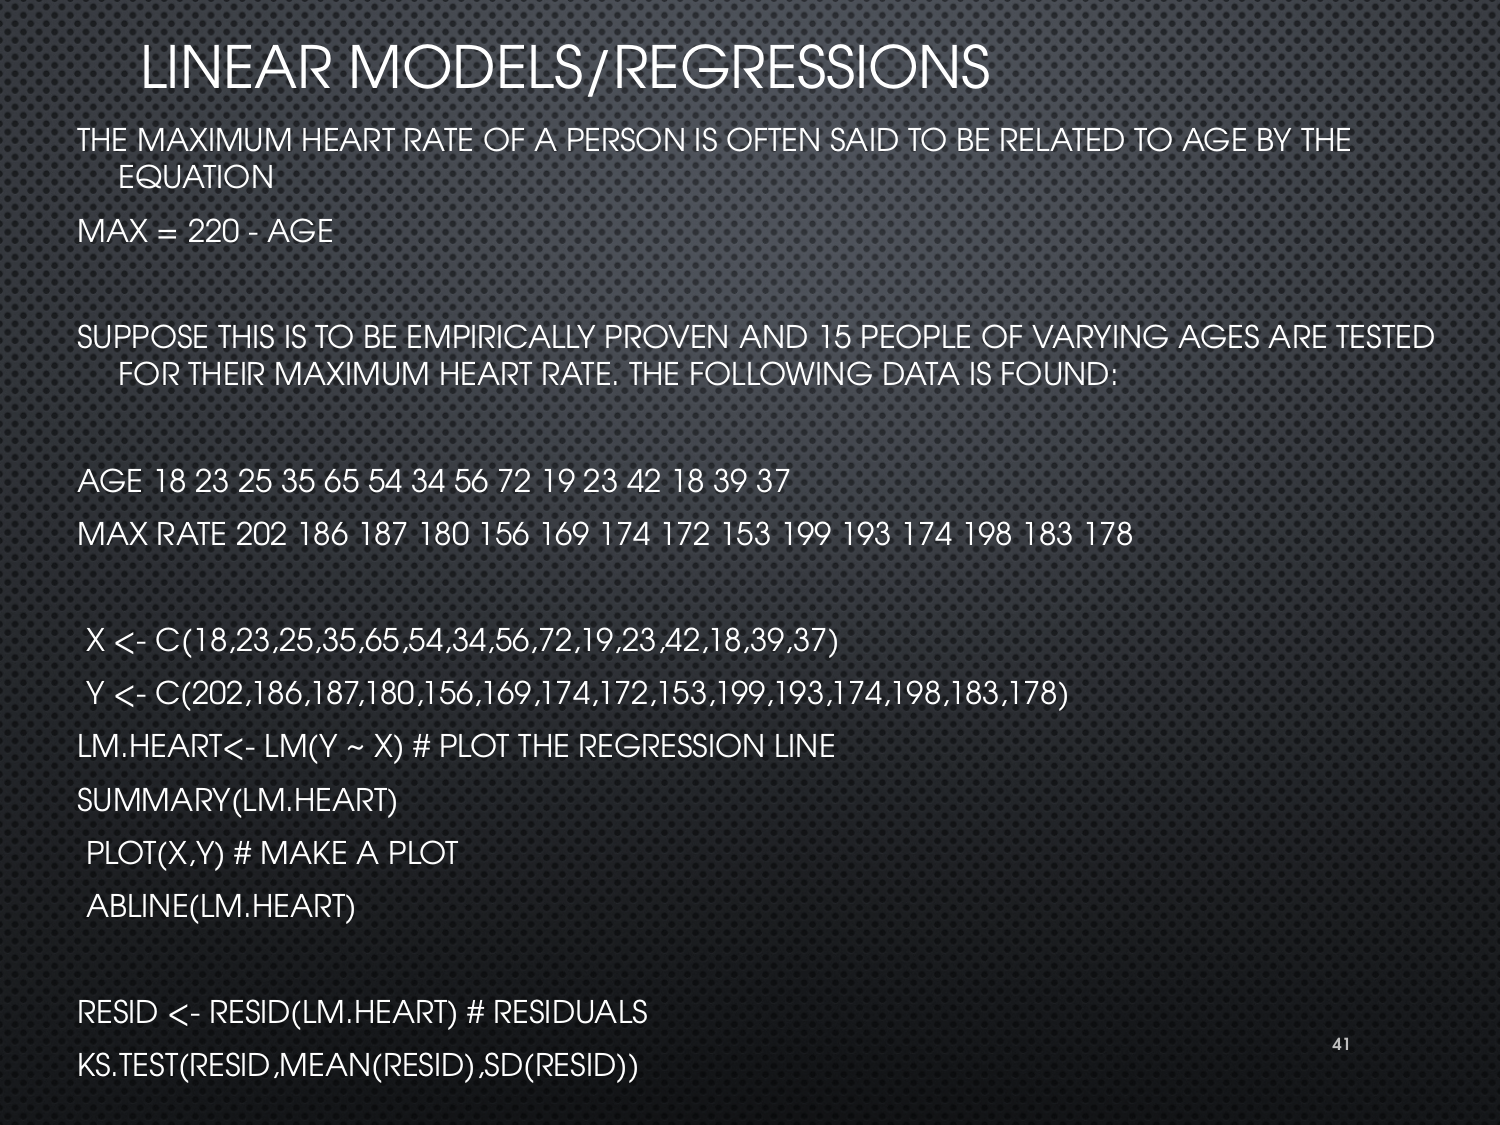

# Linear Models/regressions
The maximum heart rate of a person is often said to be related to age by the equation
Max = 220 - Age

Suppose this is to be empirically proven and 15 people of varying ages are tested for their maximum heart rate. The following data is found:

Age 18 23 25 35 65 54 34 56 72 19 23 42 18 39 37
Max Rate 202 186 187 180 156 169 174 172 153 199 193 174 198 183 178

 x <- c(18,23,25,35,65,54,34,56,72,19,23,42,18,39,37)
 y <- c(202,186,187,180,156,169,174,172,153,199,193,174,198,183,178)
lm.heart<- lm(y ~ x) # plot the regression line
summary(lm.heart)
 plot(x,y) # make a plot
 abline(lm.heart)

resid <- resid(lm.heart) # residuals
ks.test(resid,mean(resid),sd(resid))

41